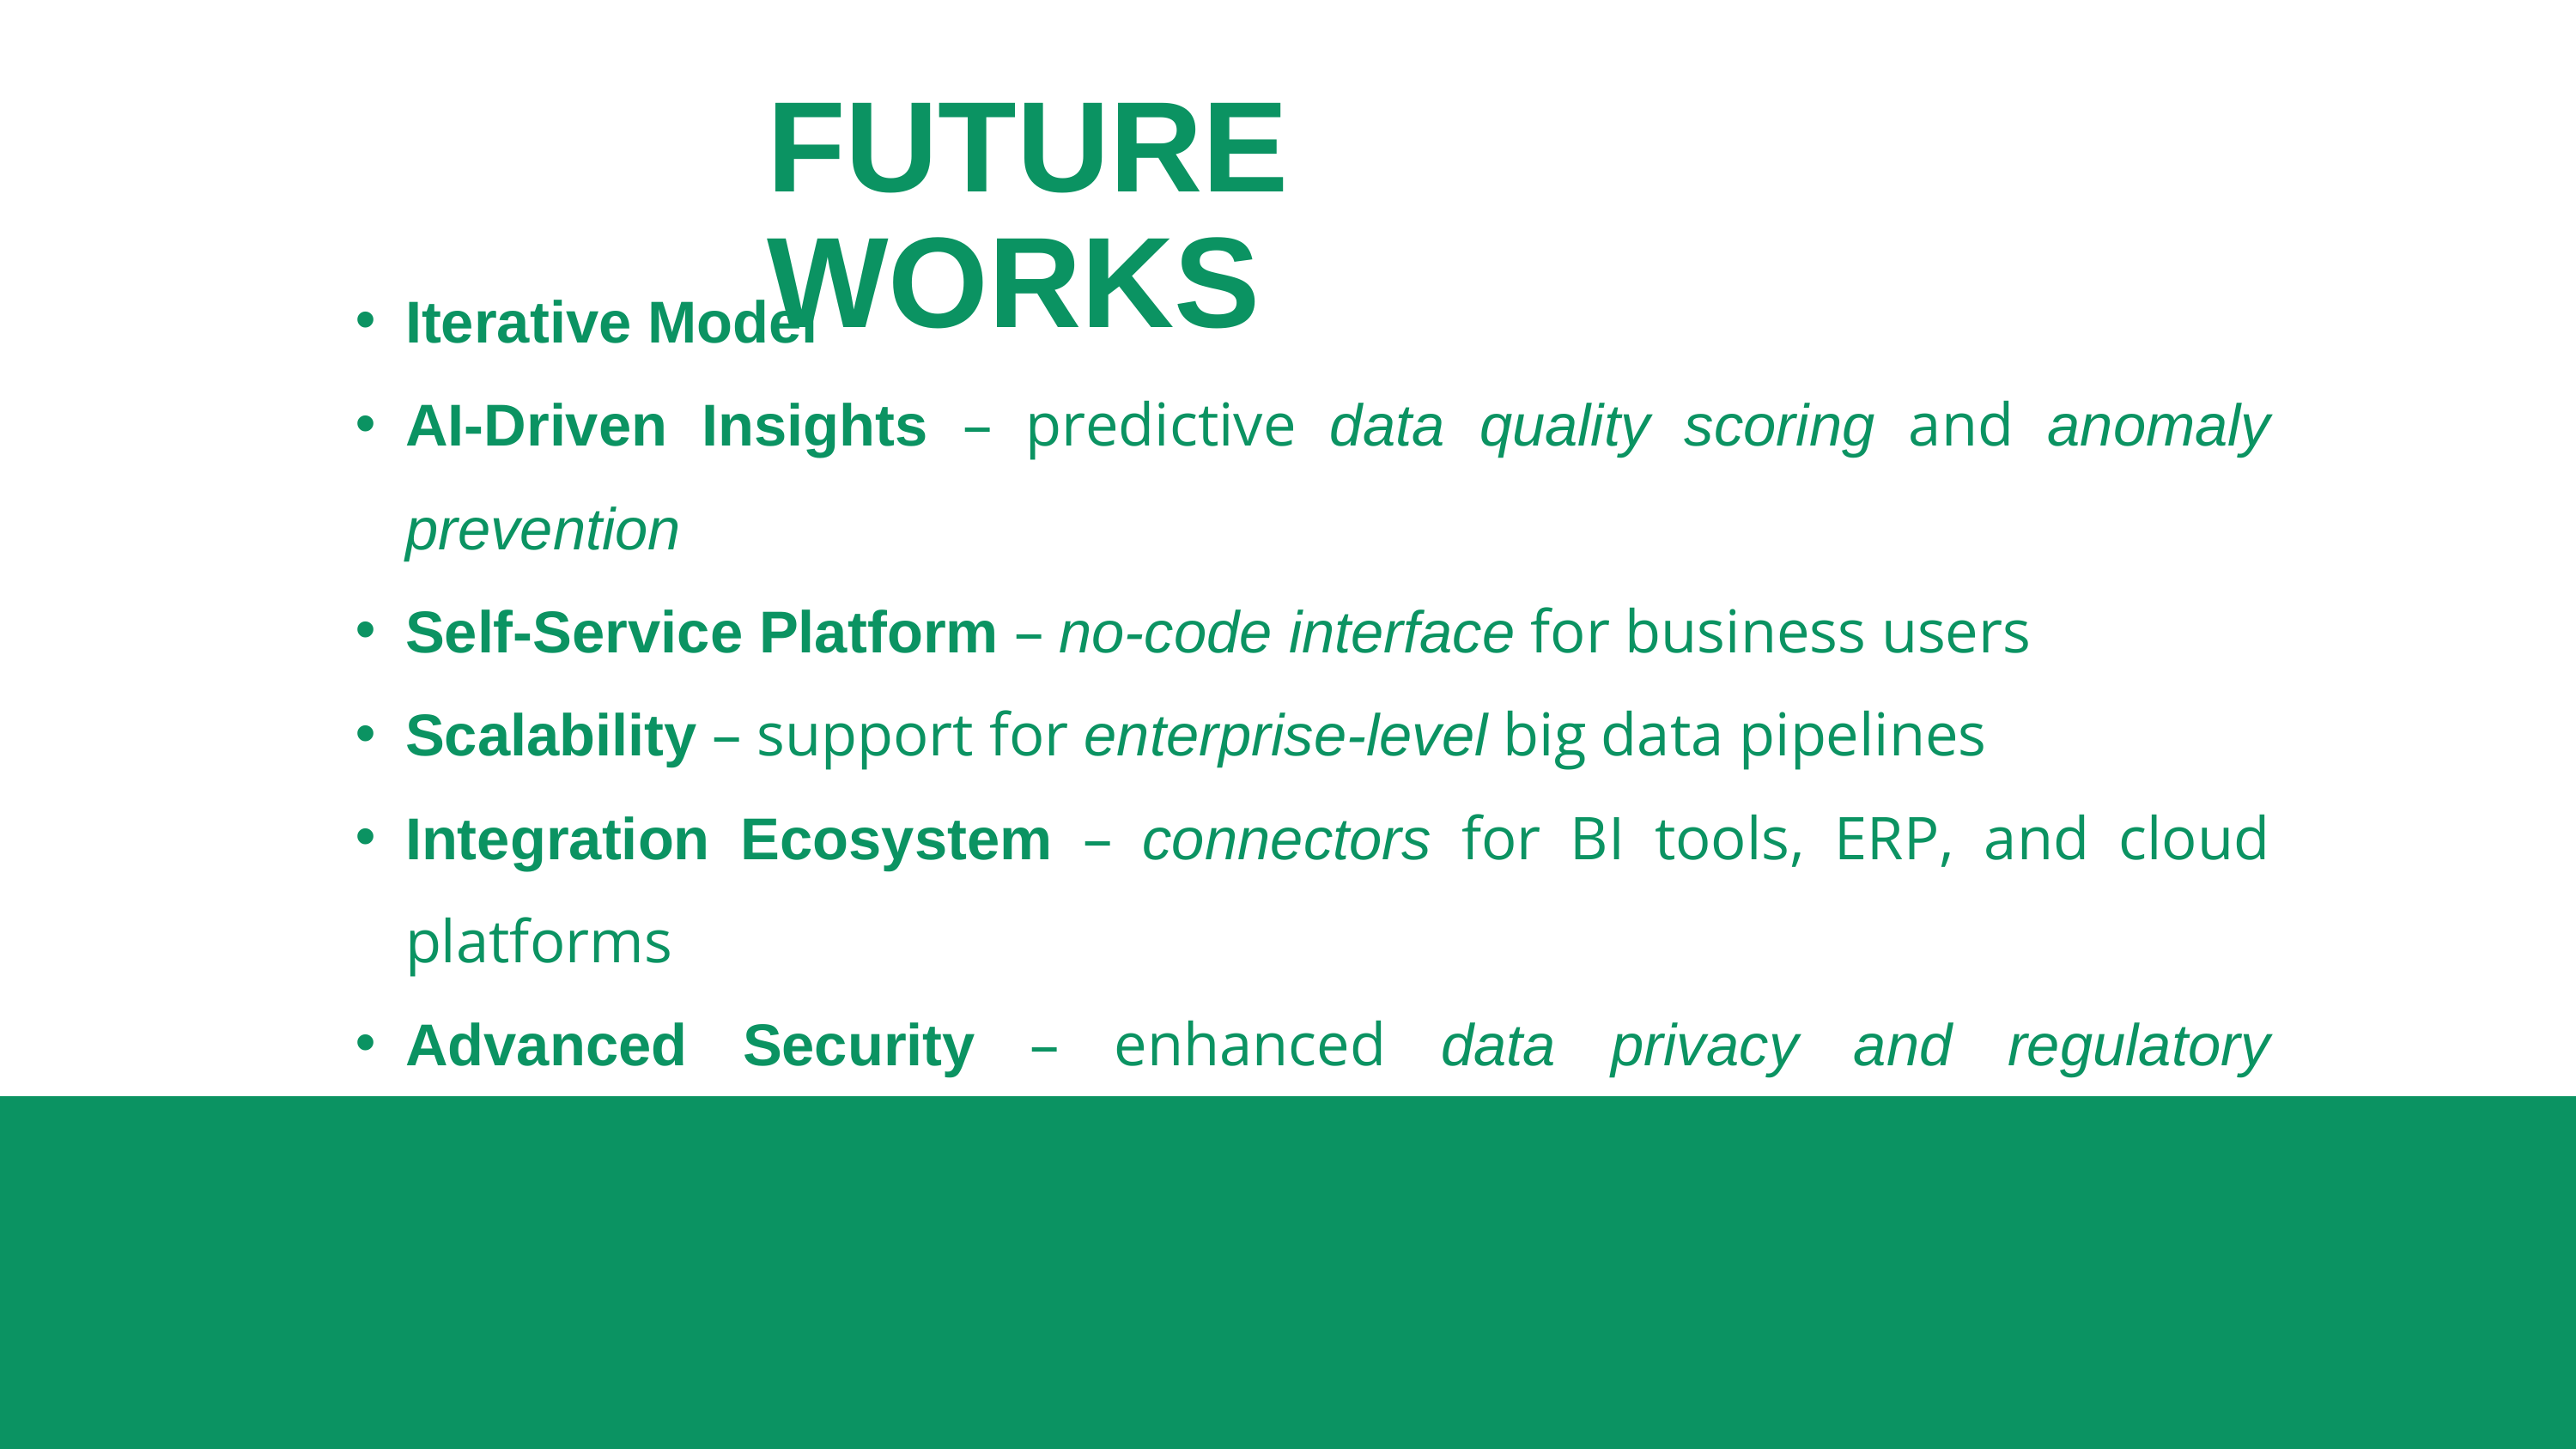

FUTURE WORKS
Iterative Model
AI-Driven Insights – predictive data quality scoring and anomaly prevention
Self-Service Platform – no-code interface for business users
Scalability – support for enterprise-level big data pipelines
Integration Ecosystem – connectors for BI tools, ERP, and cloud platforms
Advanced Security – enhanced data privacy and regulatory compliance modules